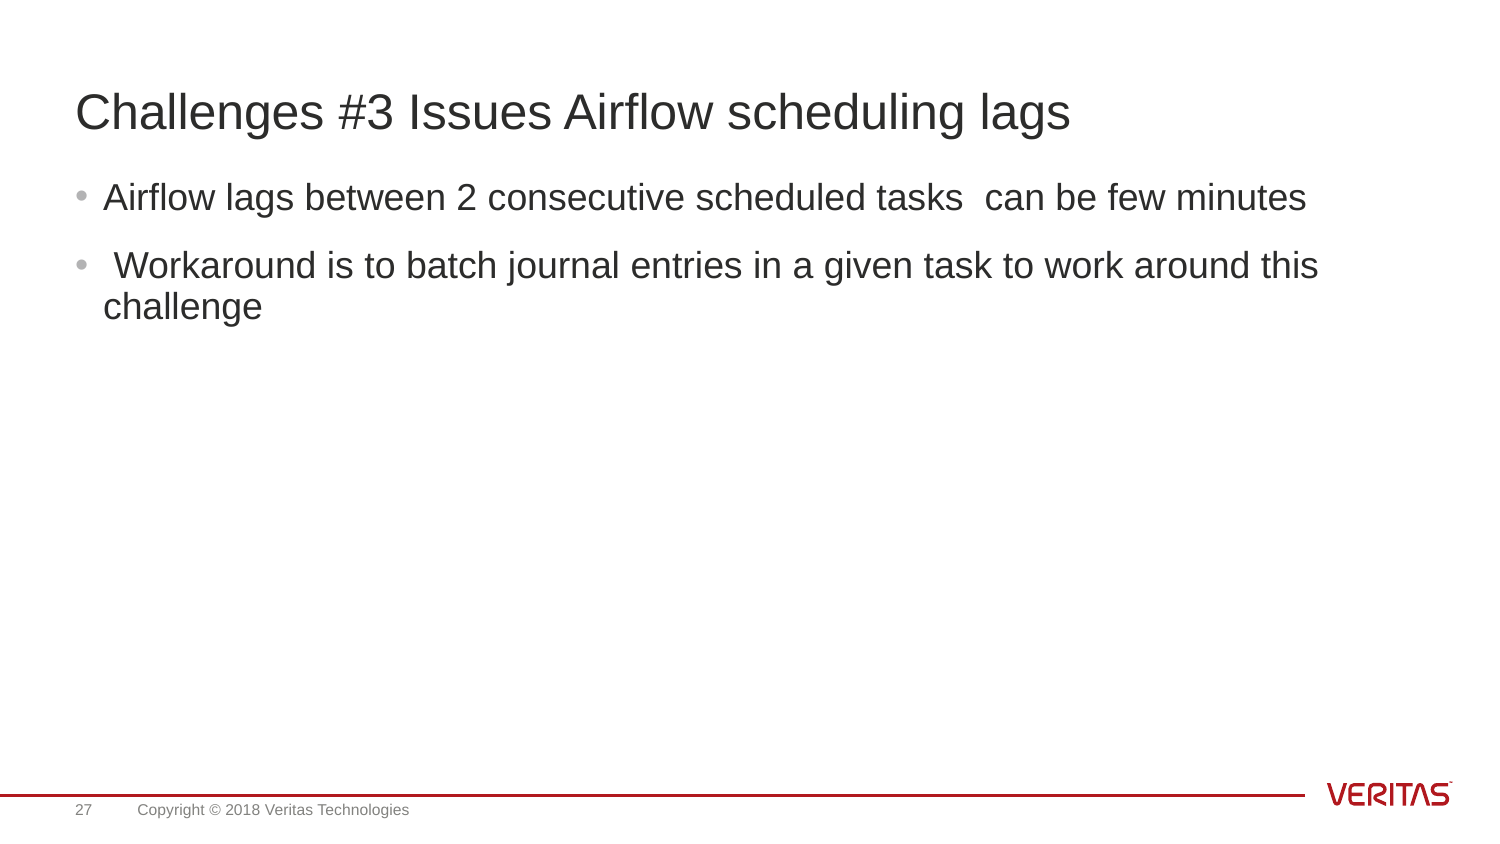

# Challenges #3 Issues Airflow scheduling lags
Airflow lags between 2 consecutive scheduled tasks  can be few minutes
 Workaround is to batch journal entries in a given task to work around this challenge
27
Copyright © 2018 Veritas Technologies